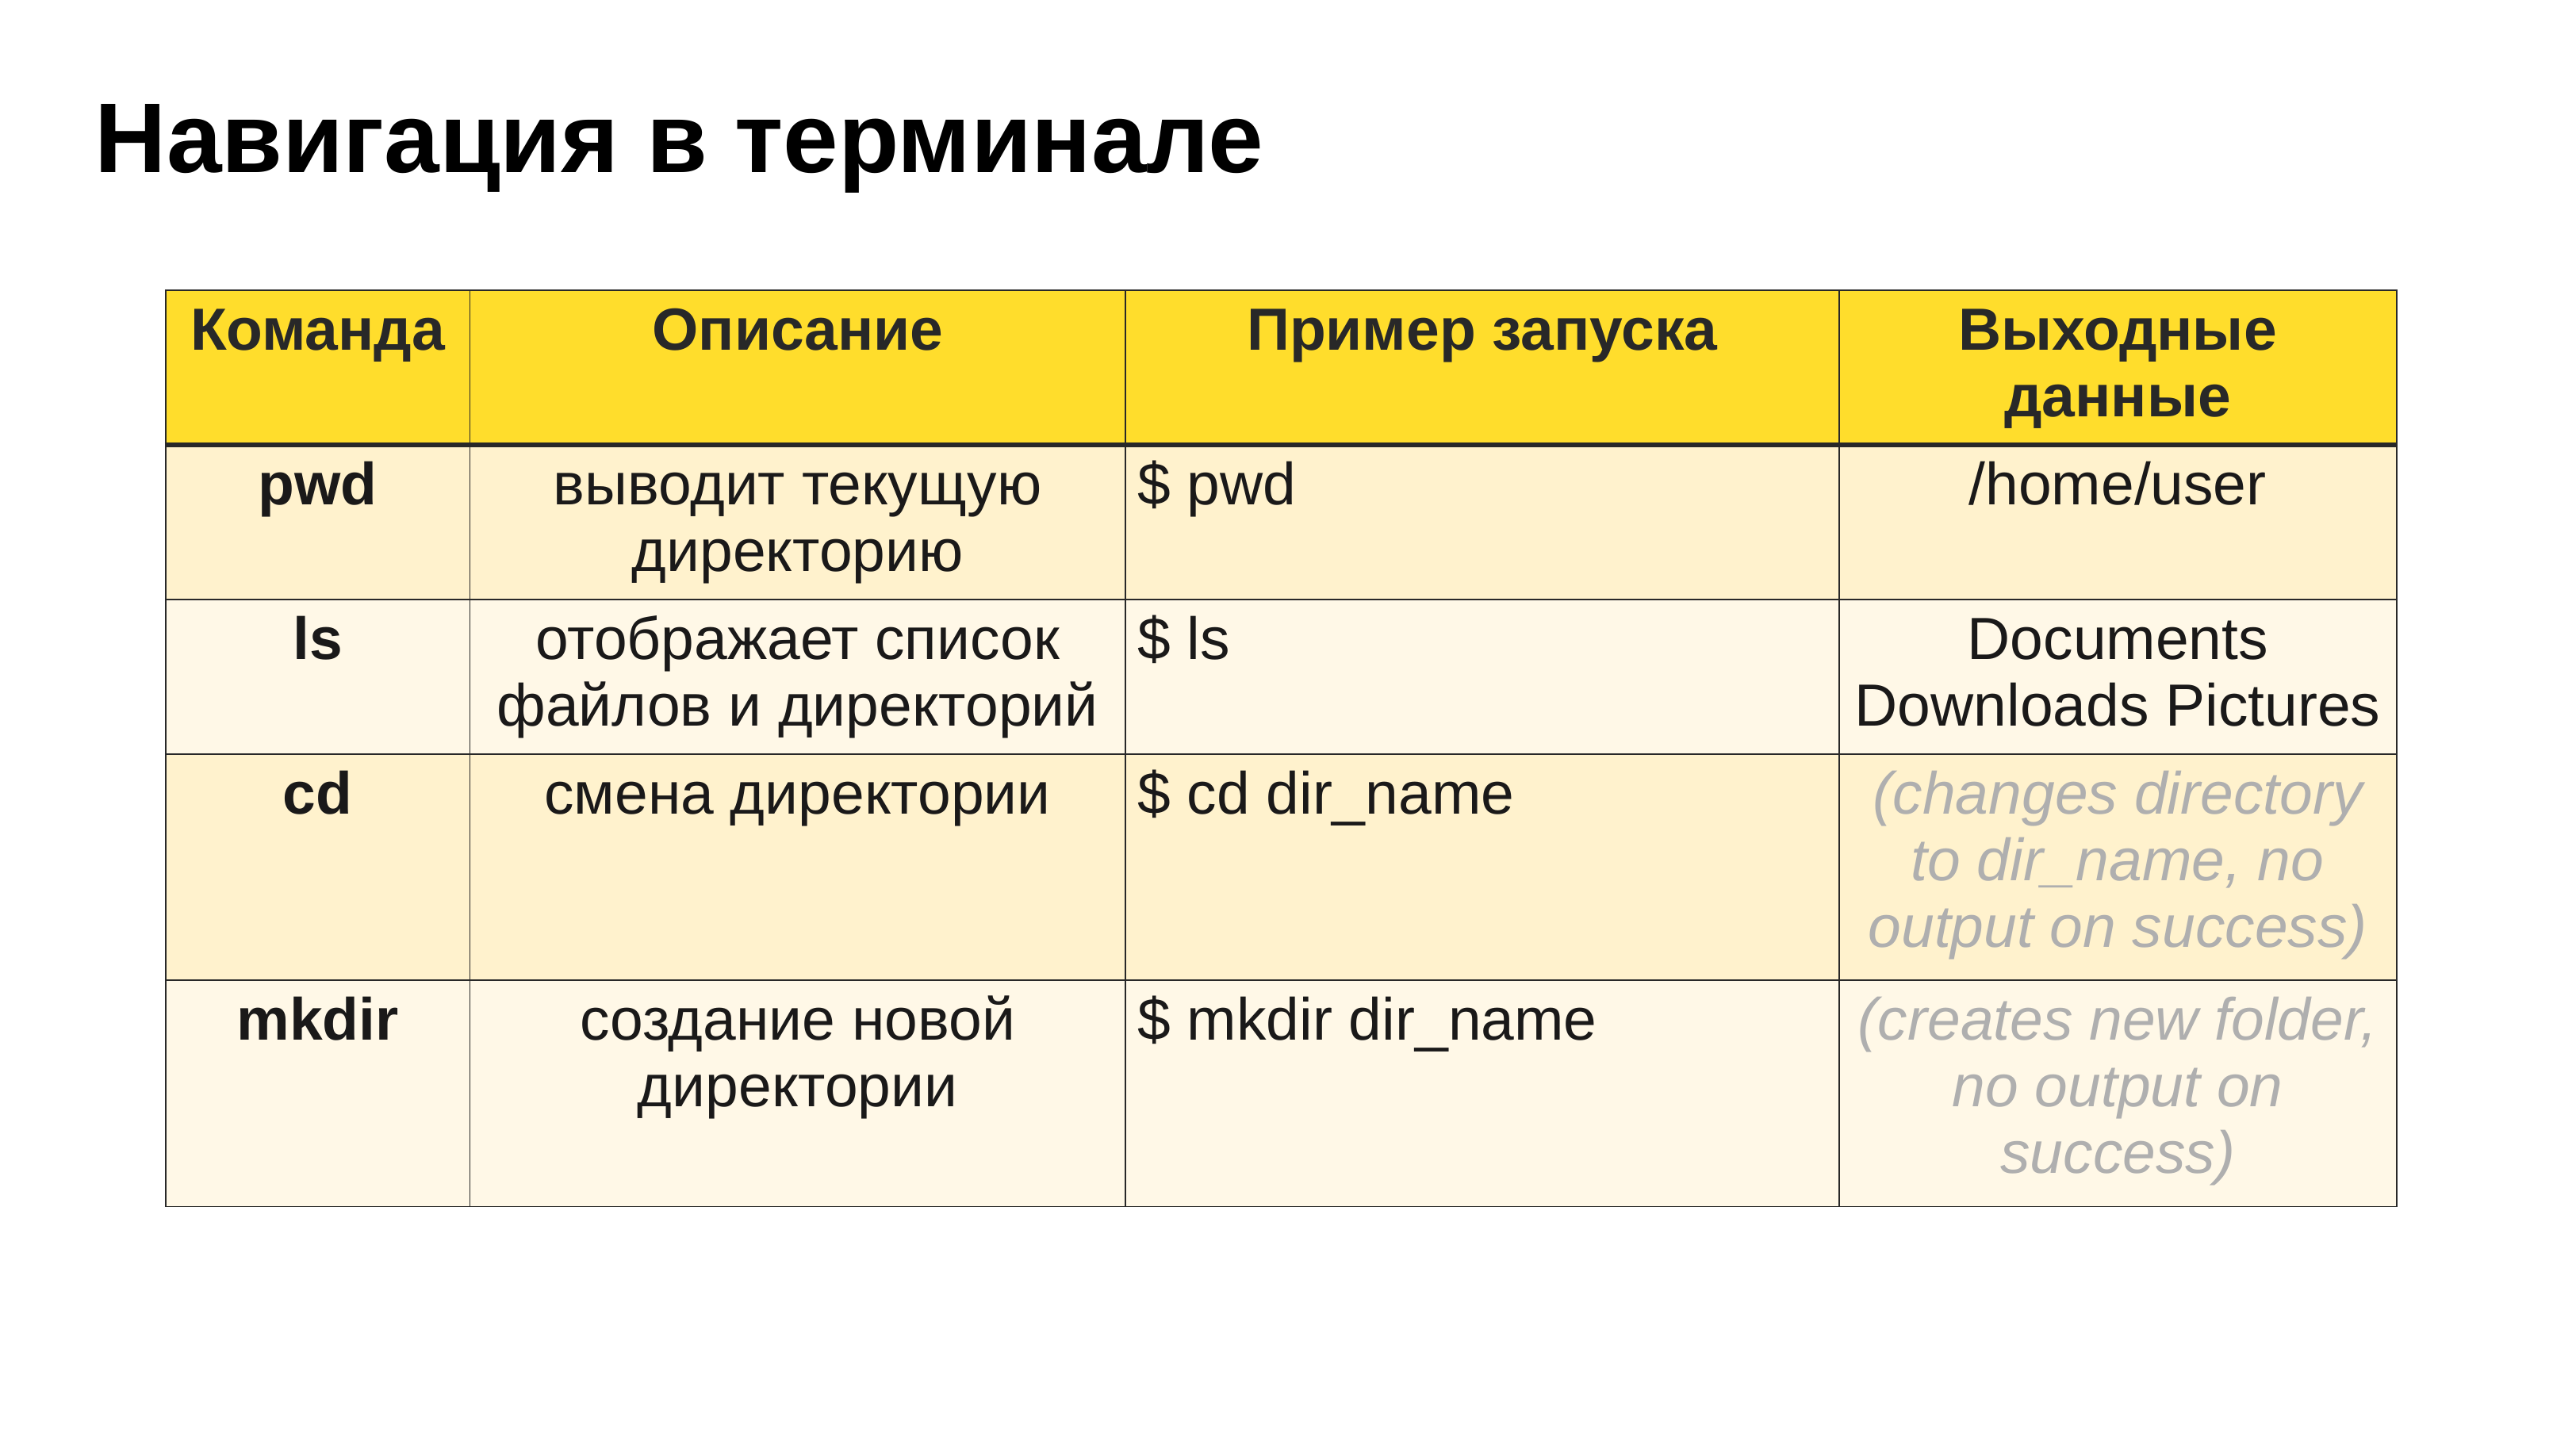

Навигация в терминале
| Команда | Описание | Пример запуска | Выходные данные |
| --- | --- | --- | --- |
| pwd | выводит текущую директорию | $ pwd | /home/user |
| ls | отображает список файлов и директорий | $ ls | Documents Downloads Pictures |
| cd | смена директории | $ cd dir\_name | (changes directory to dir\_name, no output on success) |
| mkdir | создание новой директории | $ mkdir dir\_name | (creates new folder, no output on success) |
6